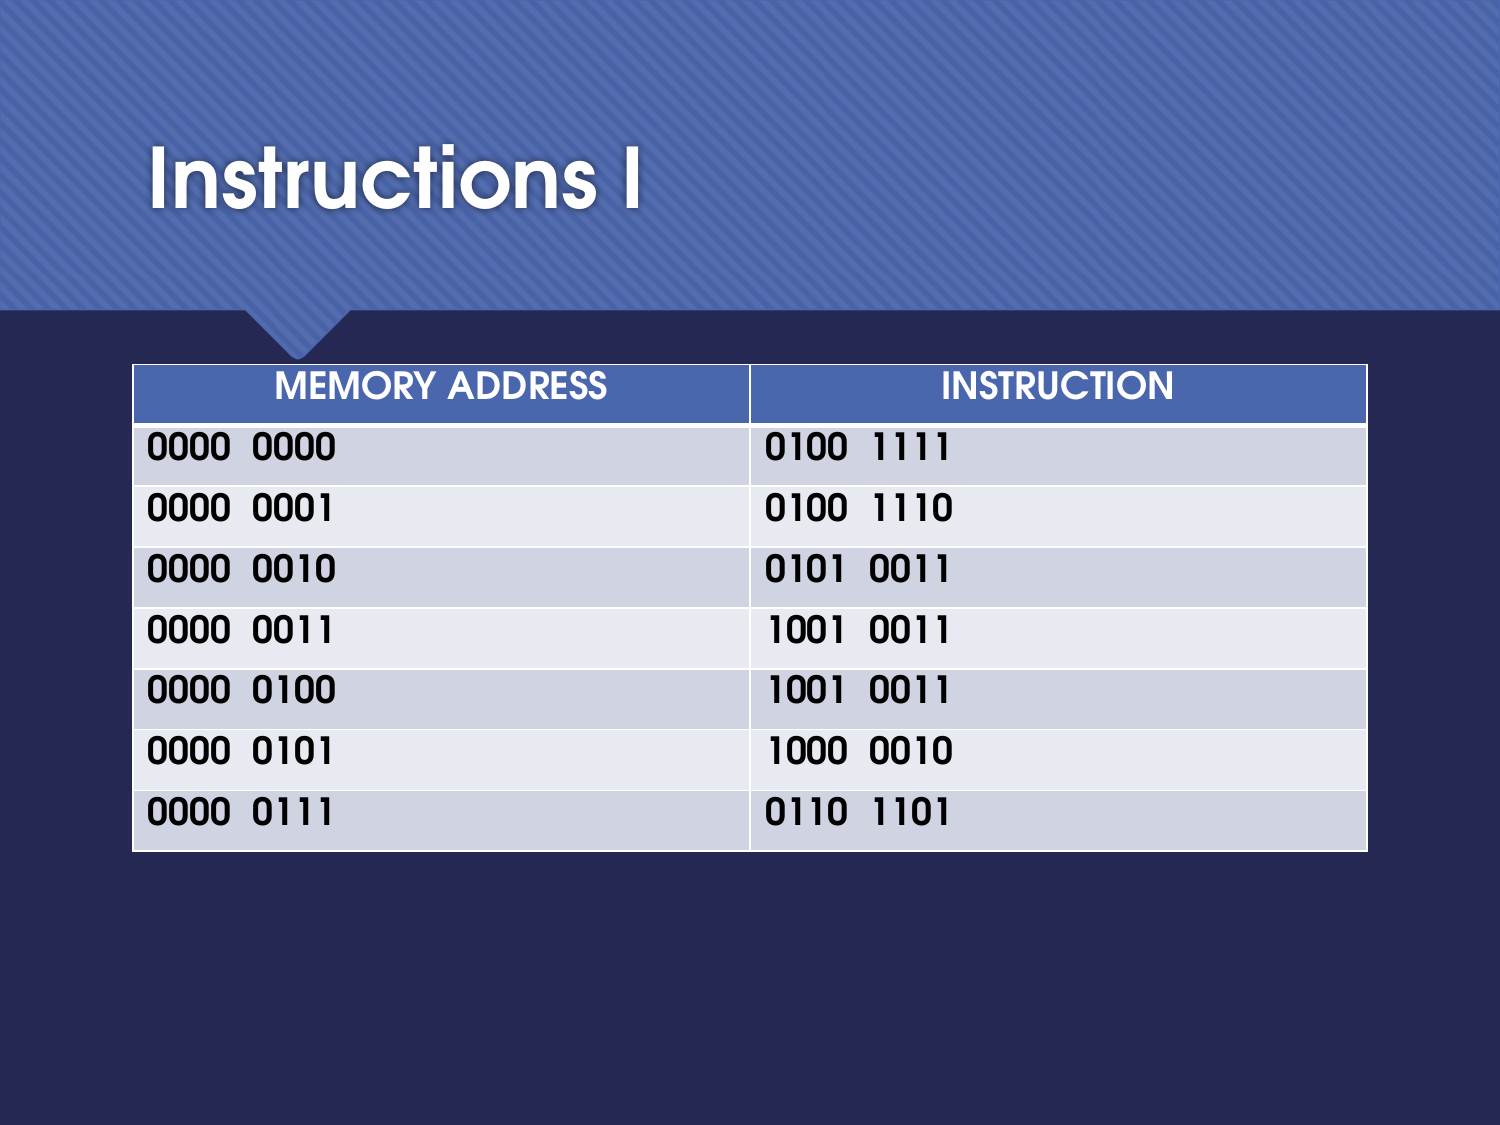

# Instructions I
| MEMORY ADDRESS | INSTRUCTION |
| --- | --- |
| 0000 0000 | 0100 1111 |
| 0000 0001 | 0100 1110 |
| 0000 0010 | 0101 0011 |
| 0000 0011 | 1001 0011 |
| 0000 0100 | 1001 0011 |
| 0000 0101 | 1000 0010 |
| 0000 0111 | 0110 1101 |